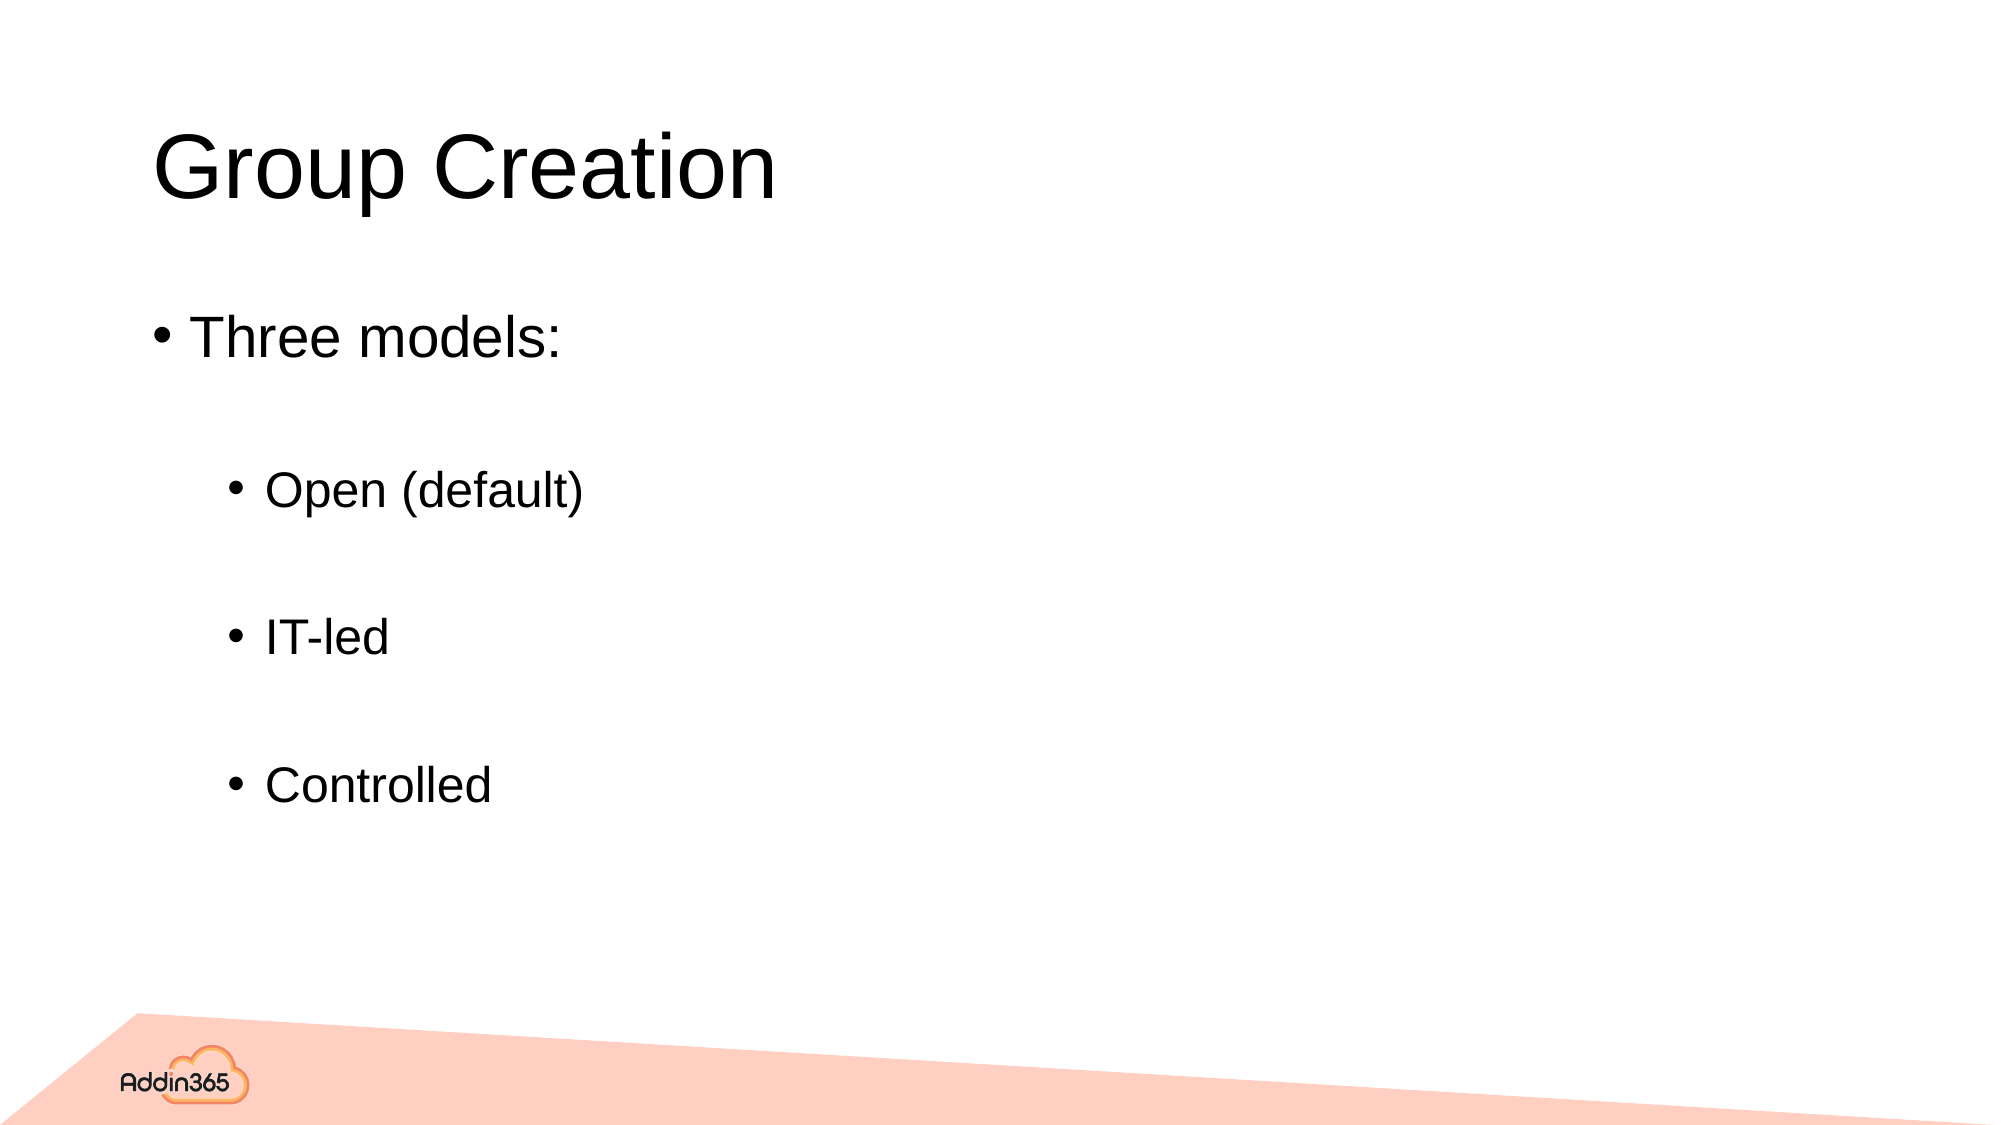

# Group Creation
Three models:

Open (default)

IT-led

Controlled